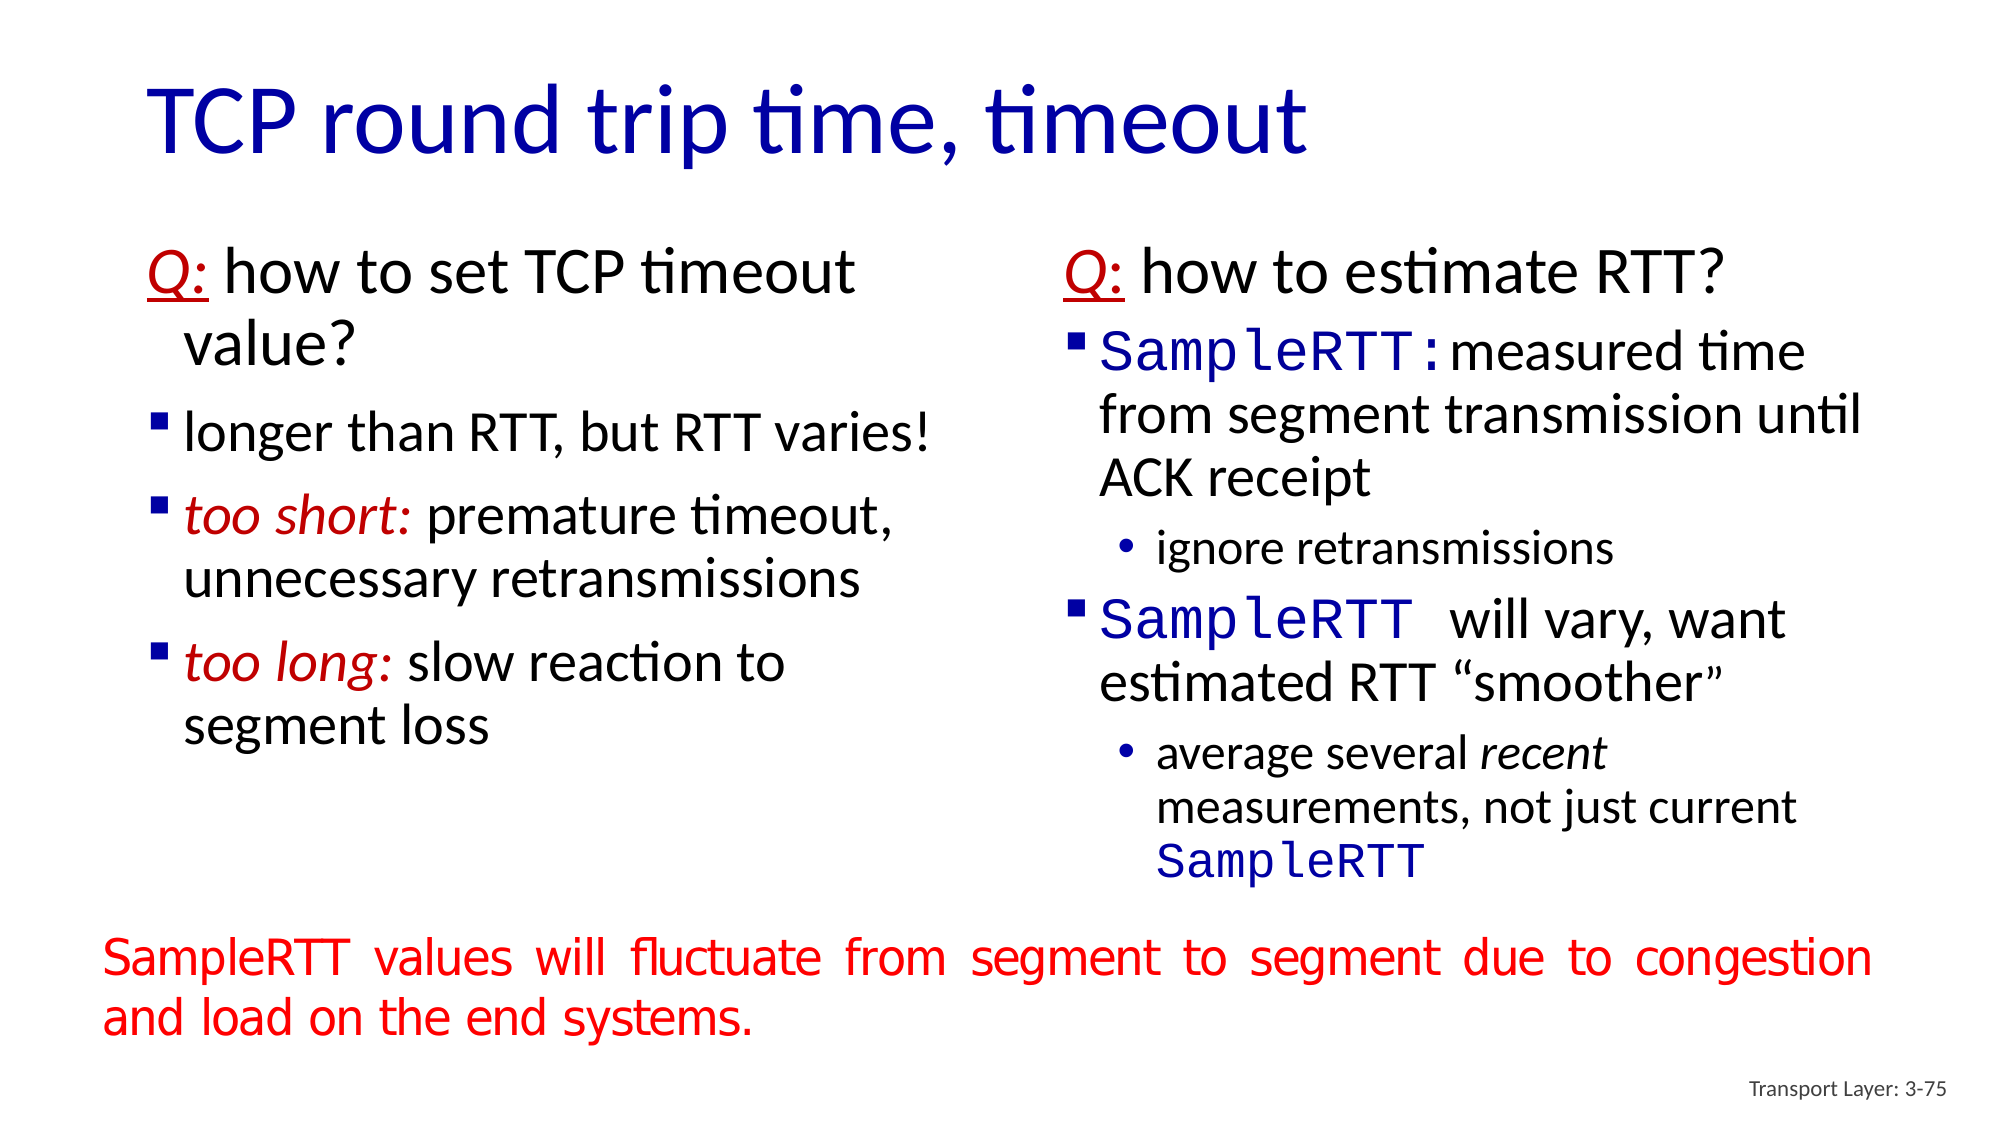

# TCP round trip time, timeout
Q: how to set TCP timeout value?
longer than RTT, but RTT varies!
too short: premature timeout, unnecessary retransmissions
too long: slow reaction to segment loss
Q: how to estimate RTT?
SampleRTT:measured time from segment transmission until ACK receipt
ignore retransmissions
SampleRTT will vary, want estimated RTT “smoother”
average several recent measurements, not just current SampleRTT
SampleRTT values will fluctuate from segment to segment due to congestion and load on the end systems.
Transport Layer: 3-75